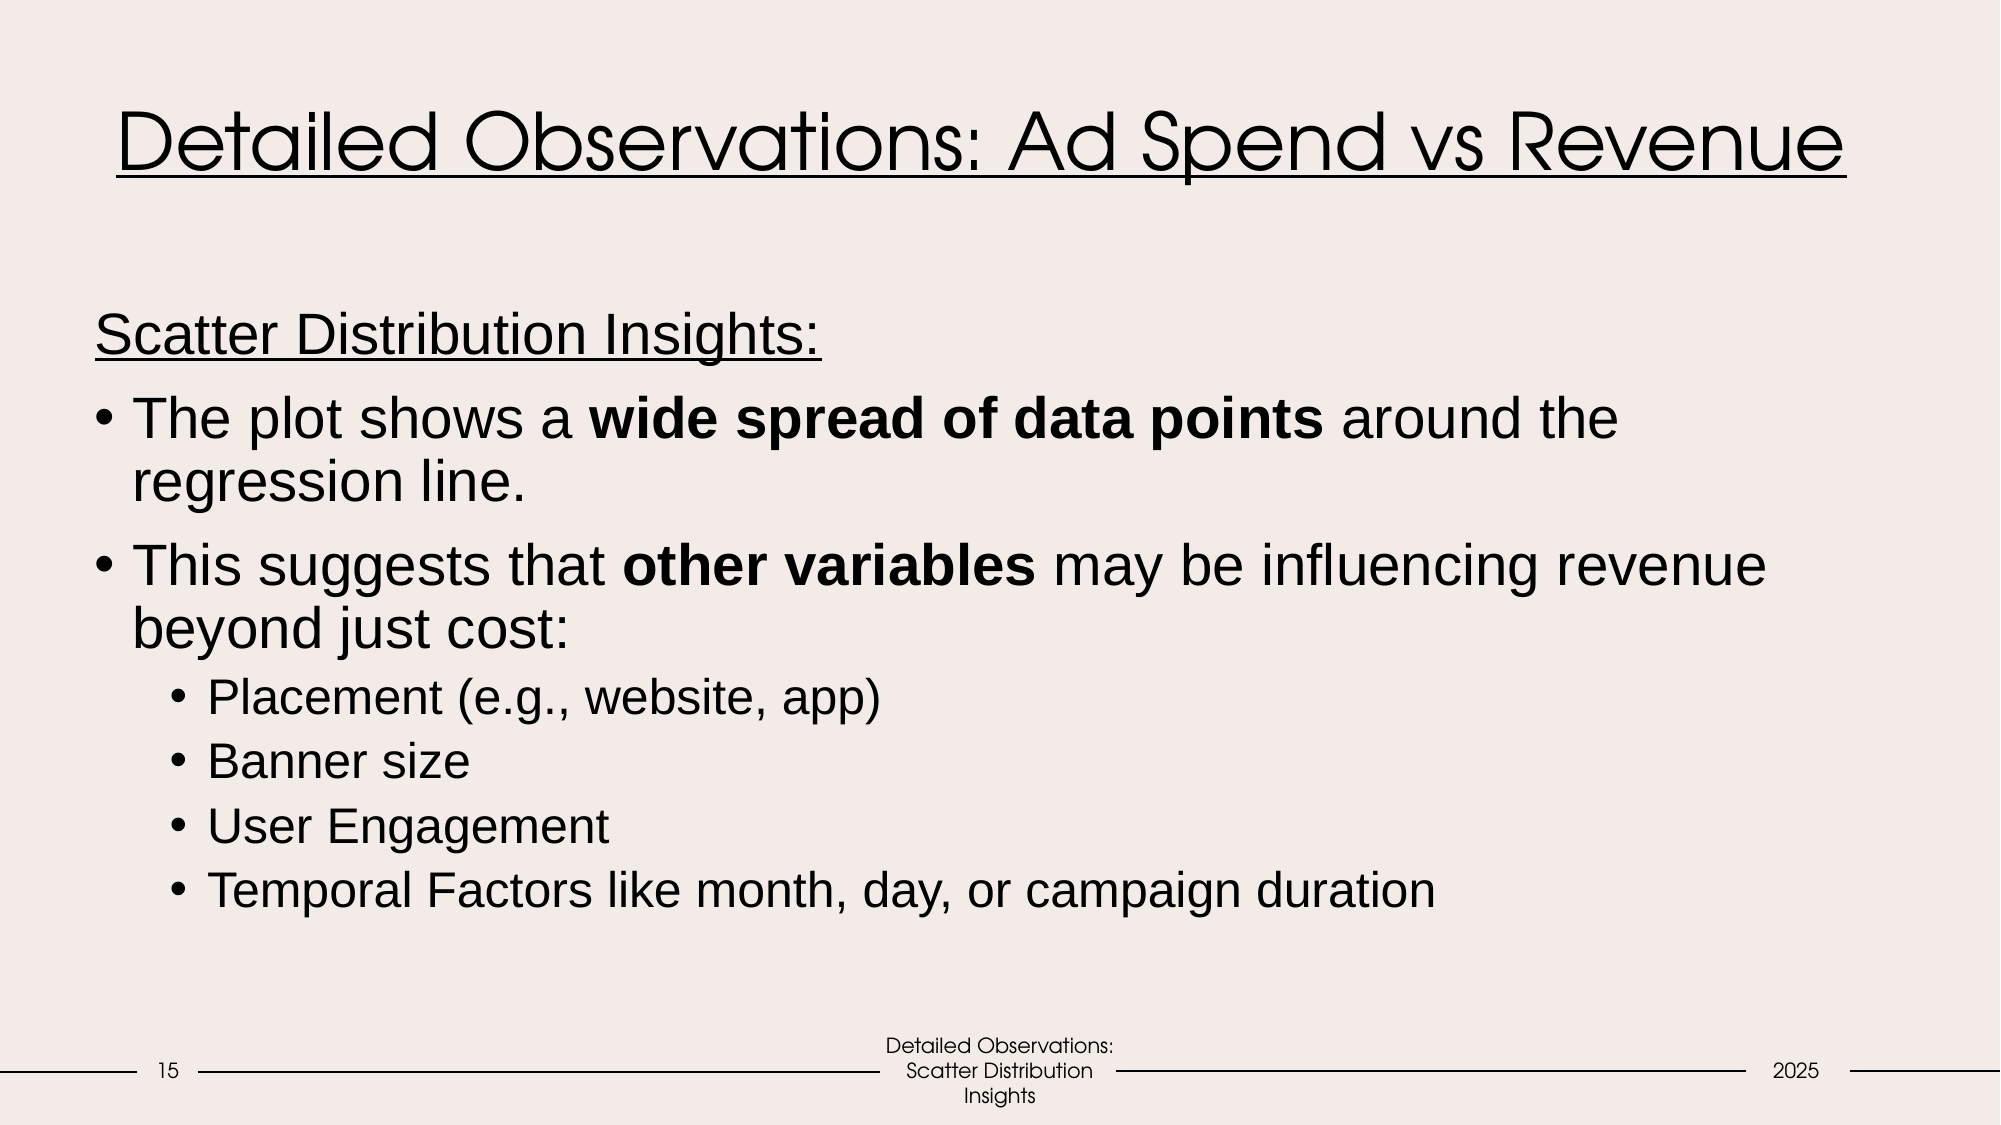

# Detailed Observations: Ad Spend vs Revenue
Scatter Distribution Insights:
The plot shows a wide spread of data points around the regression line.
This suggests that other variables may be influencing revenue beyond just cost:
Placement (e.g., website, app)
Banner size
User Engagement
Temporal Factors like month, day, or campaign duration
15
Detailed Observations: Scatter Distribution Insights
2025